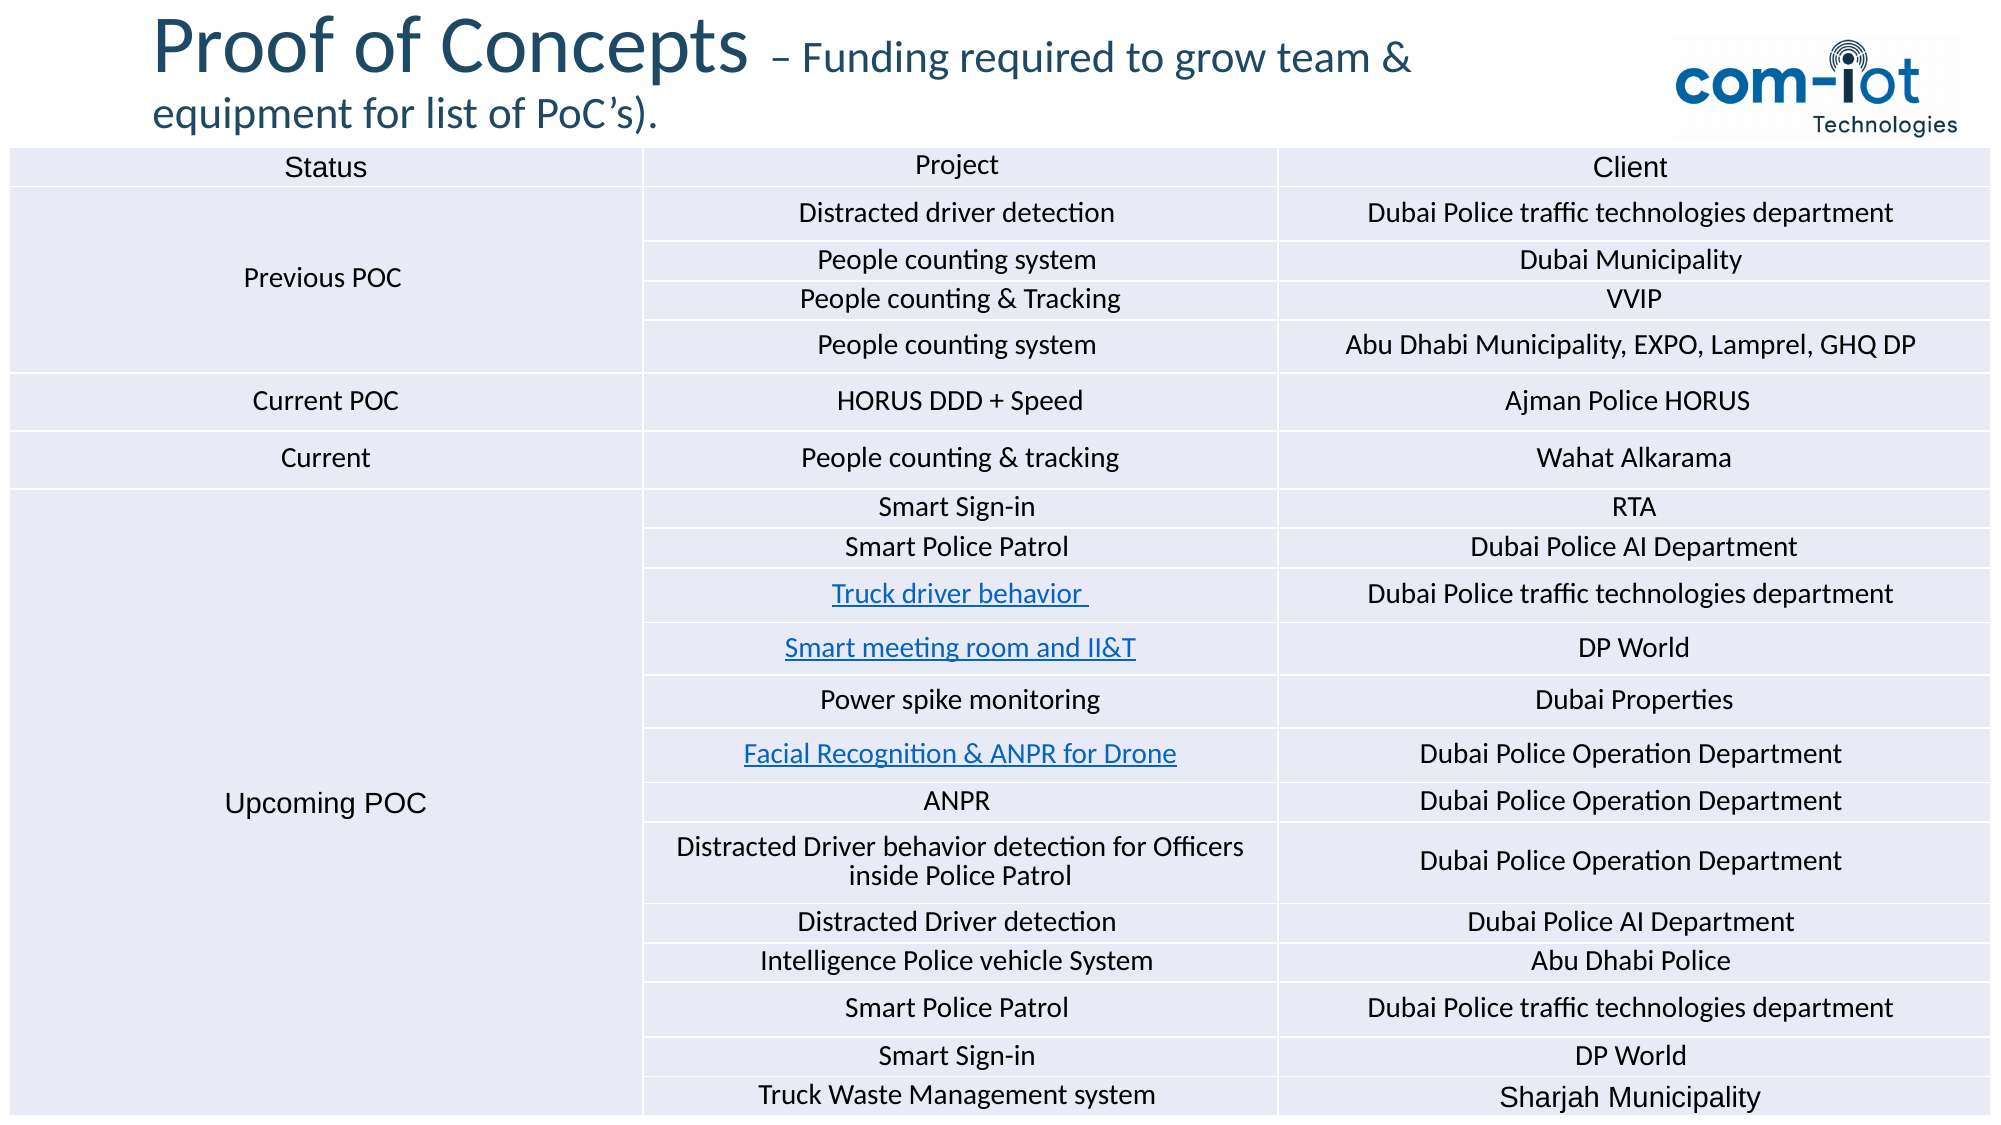

# Proof of Concepts – Funding required to grow team & equipment for list of PoC’s).
| Status | Project | Client |
| --- | --- | --- |
| Previous POC | Distracted driver detection | Dubai Police traffic technologies department |
|  | People counting system | Dubai Municipality |
|  | People counting & Tracking | VVIP |
|  | People counting system | Abu Dhabi Municipality, EXPO, Lamprel, GHQ DP |
| Current POC | HORUS DDD + Speed | Ajman Police HORUS |
| Current | People counting & tracking | Wahat Alkarama |
| Upcoming POC | Smart Sign-in | RTA |
|  | Smart Police Patrol | Dubai Police AI Department |
|  | Truck driver behavior | Dubai Police traffic technologies department |
|  | Smart meeting room and II&T | DP World |
|  | Power spike monitoring | Dubai Properties |
|  | Facial Recognition & ANPR for Drone | Dubai Police Operation Department |
|  | ANPR | Dubai Police Operation Department |
|  | Distracted Driver behavior detection for Officers inside Police Patrol | Dubai Police Operation Department |
|  | Distracted Driver detection | Dubai Police AI Department |
|  | Intelligence Police vehicle System | Abu Dhabi Police |
|  | Smart Police Patrol | Dubai Police traffic technologies department |
|  | Smart Sign-in | DP World |
|  | Truck Waste Management system | Sharjah Municipality |